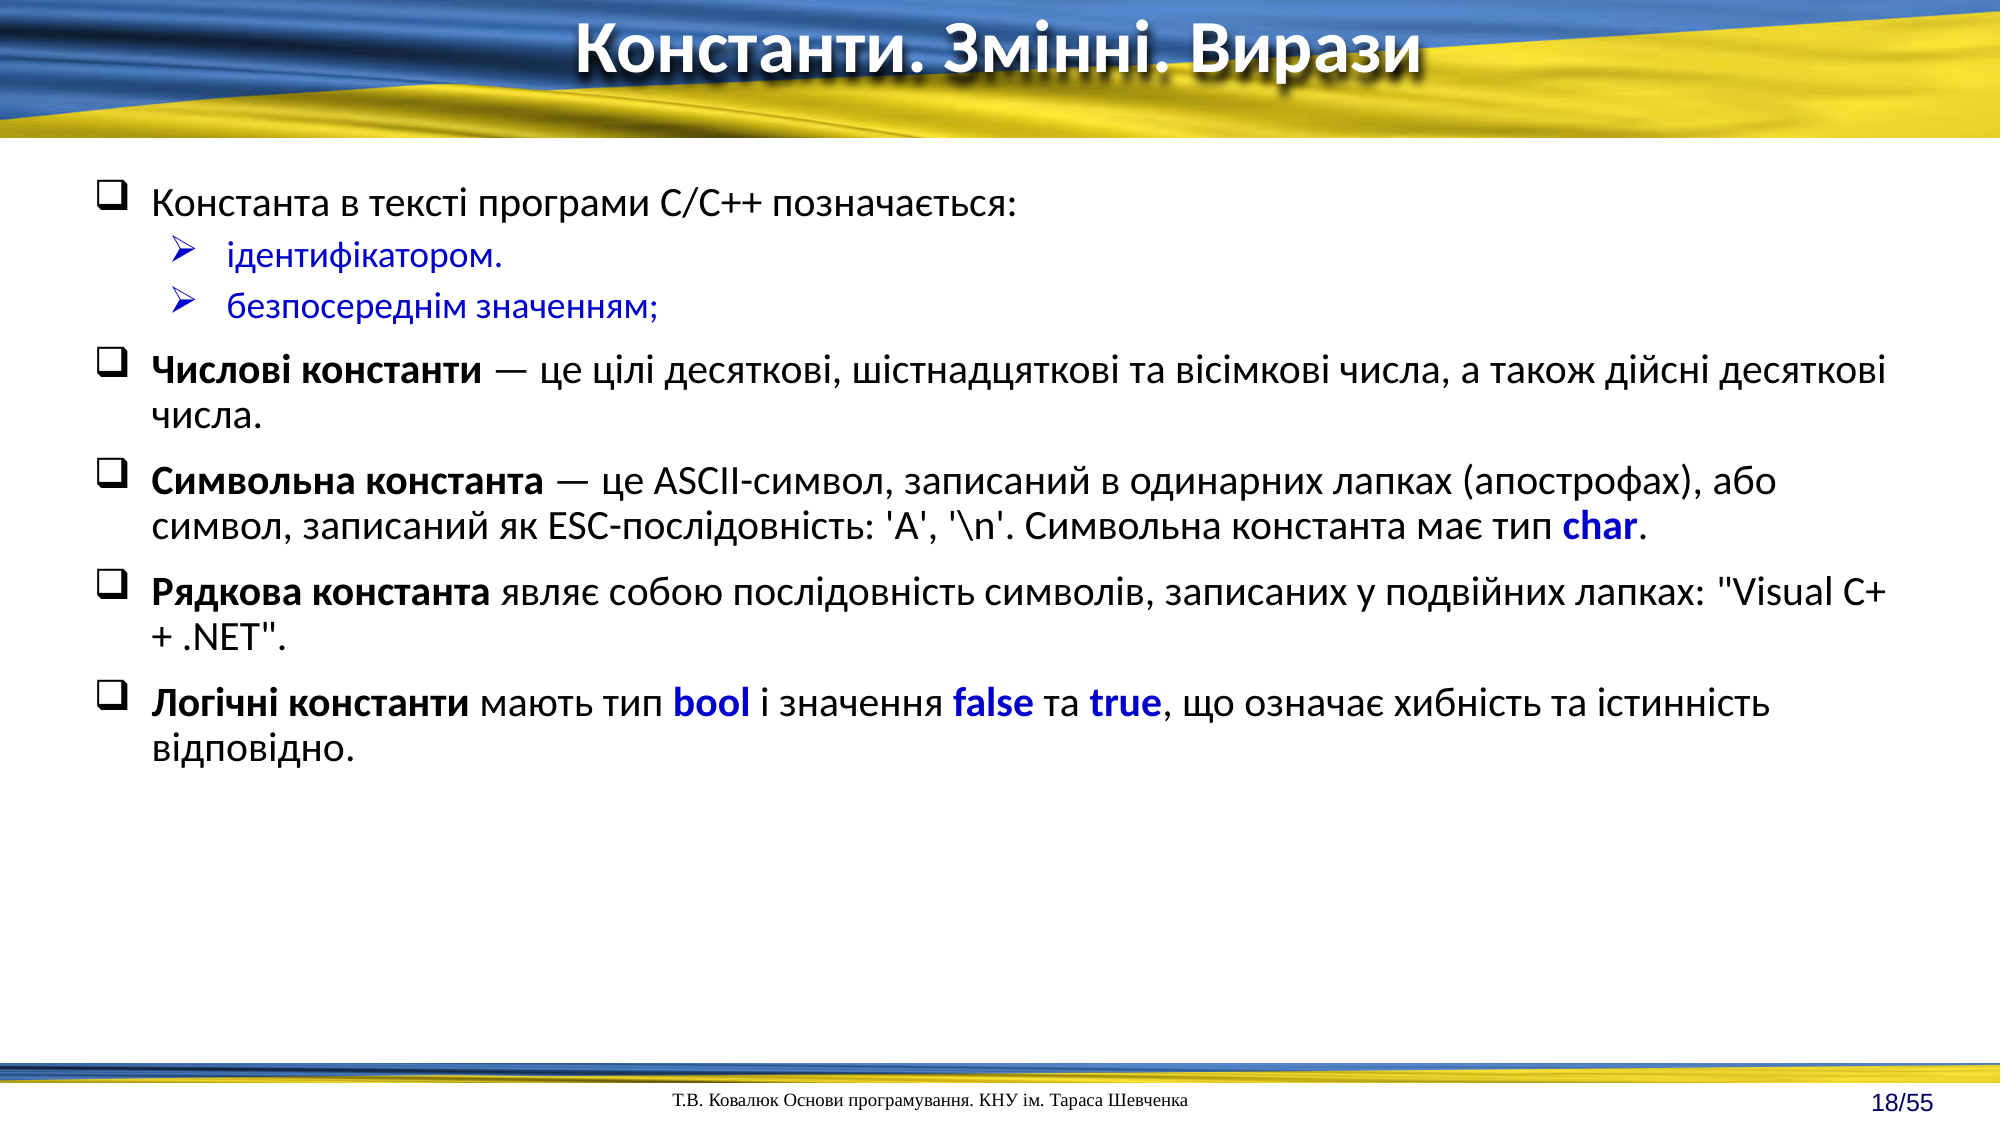

Константи. Змінні. Вирази
Константа в тексті програми C/C++ позначається:
ідентифікатором.
безпосереднім значенням;
Числові константи — це цілі десяткові, шістнадцяткові та вісімкові числа, а також дійсні десяткові числа.
Символьна константа — це ASCII-символ, записаний в одинарних лапках (апострофах), або символ, записаний як ESC-послідовність: 'A', '\n'. Символьна константа має тип char.
Рядкова константа являє собою послідовність символів, записаних у подвійних лапках: "Visual C++ .NET".
Логічні константи мають тип bool і значення false та true, що означає хибність та істинність відповідно.